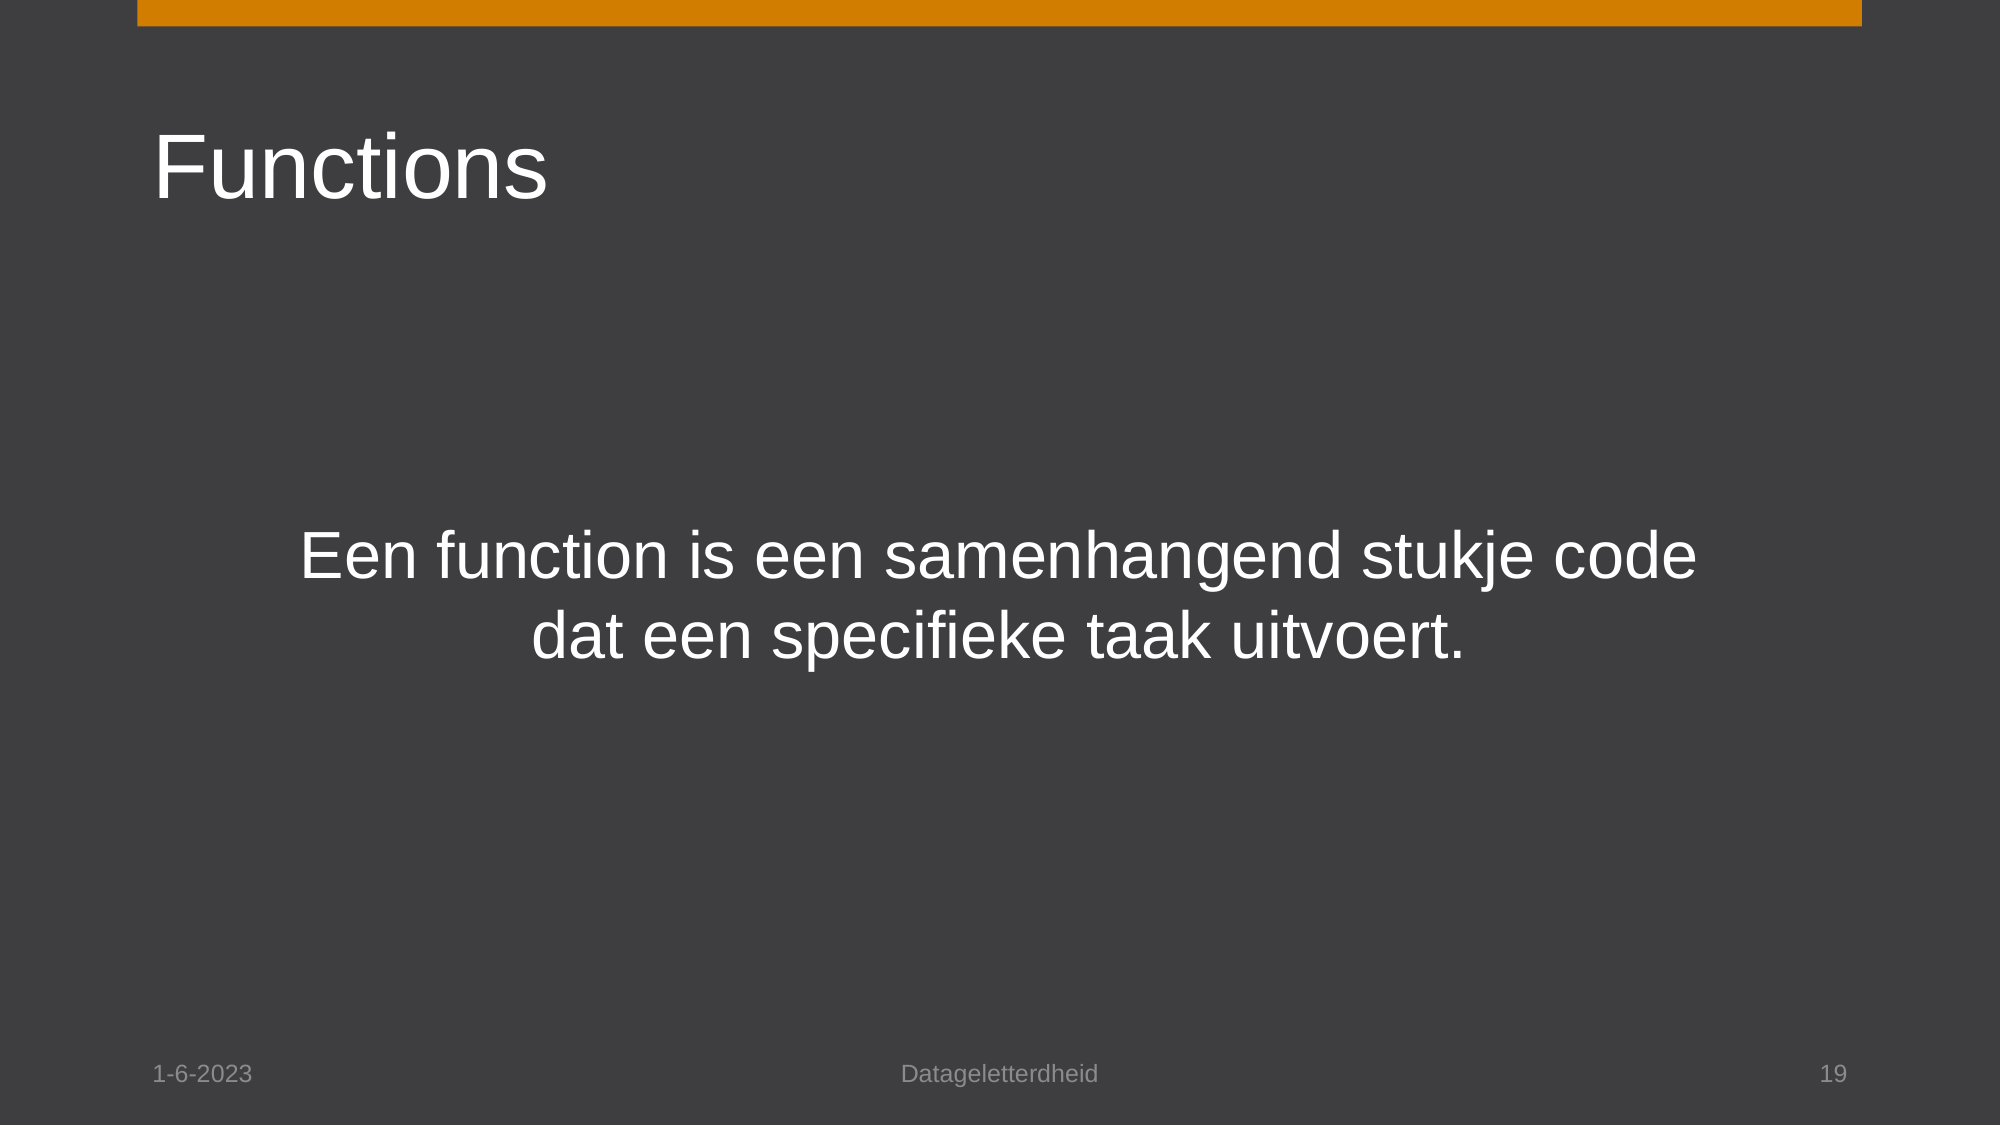

# Functions
Een function is een samenhangend stukje code dat een specifieke taak uitvoert.
1-6-2023
Datageletterdheid
19